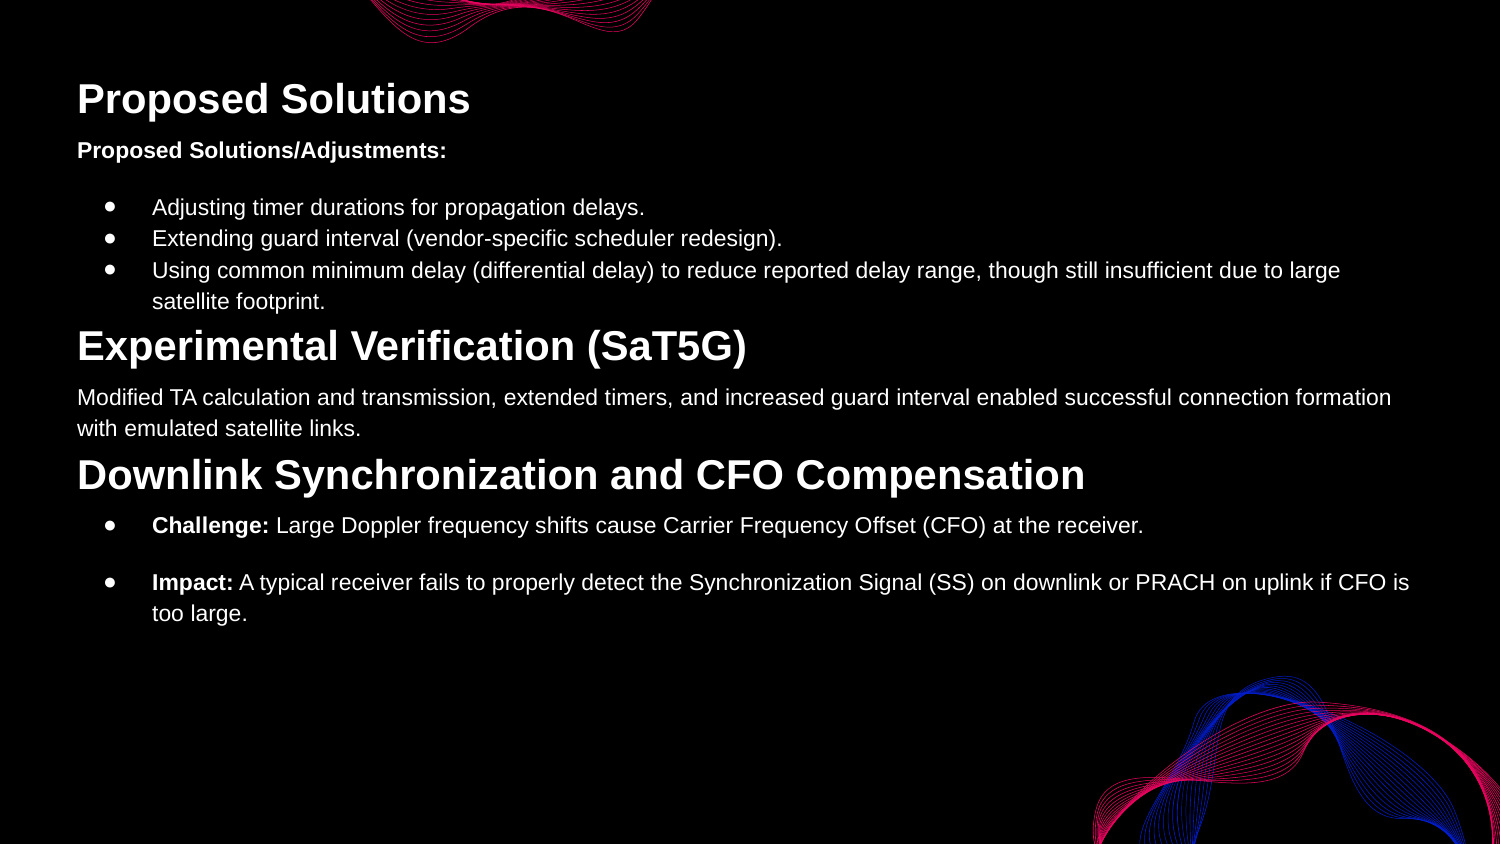

# Proposed Solutions
Proposed Solutions/Adjustments:
Adjusting timer durations for propagation delays.
Extending guard interval (vendor-specific scheduler redesign).
Using common minimum delay (differential delay) to reduce reported delay range, though still insufficient due to large satellite footprint.

Experimental Verification (SaT5G)

Modified TA calculation and transmission, extended timers, and increased guard interval enabled successful connection formation with emulated satellite links.

Downlink Synchronization and CFO Compensation
Challenge: Large Doppler frequency shifts cause Carrier Frequency Offset (CFO) at the receiver.
Impact: A typical receiver fails to properly detect the Synchronization Signal (SS) on downlink or PRACH on uplink if CFO is too large.